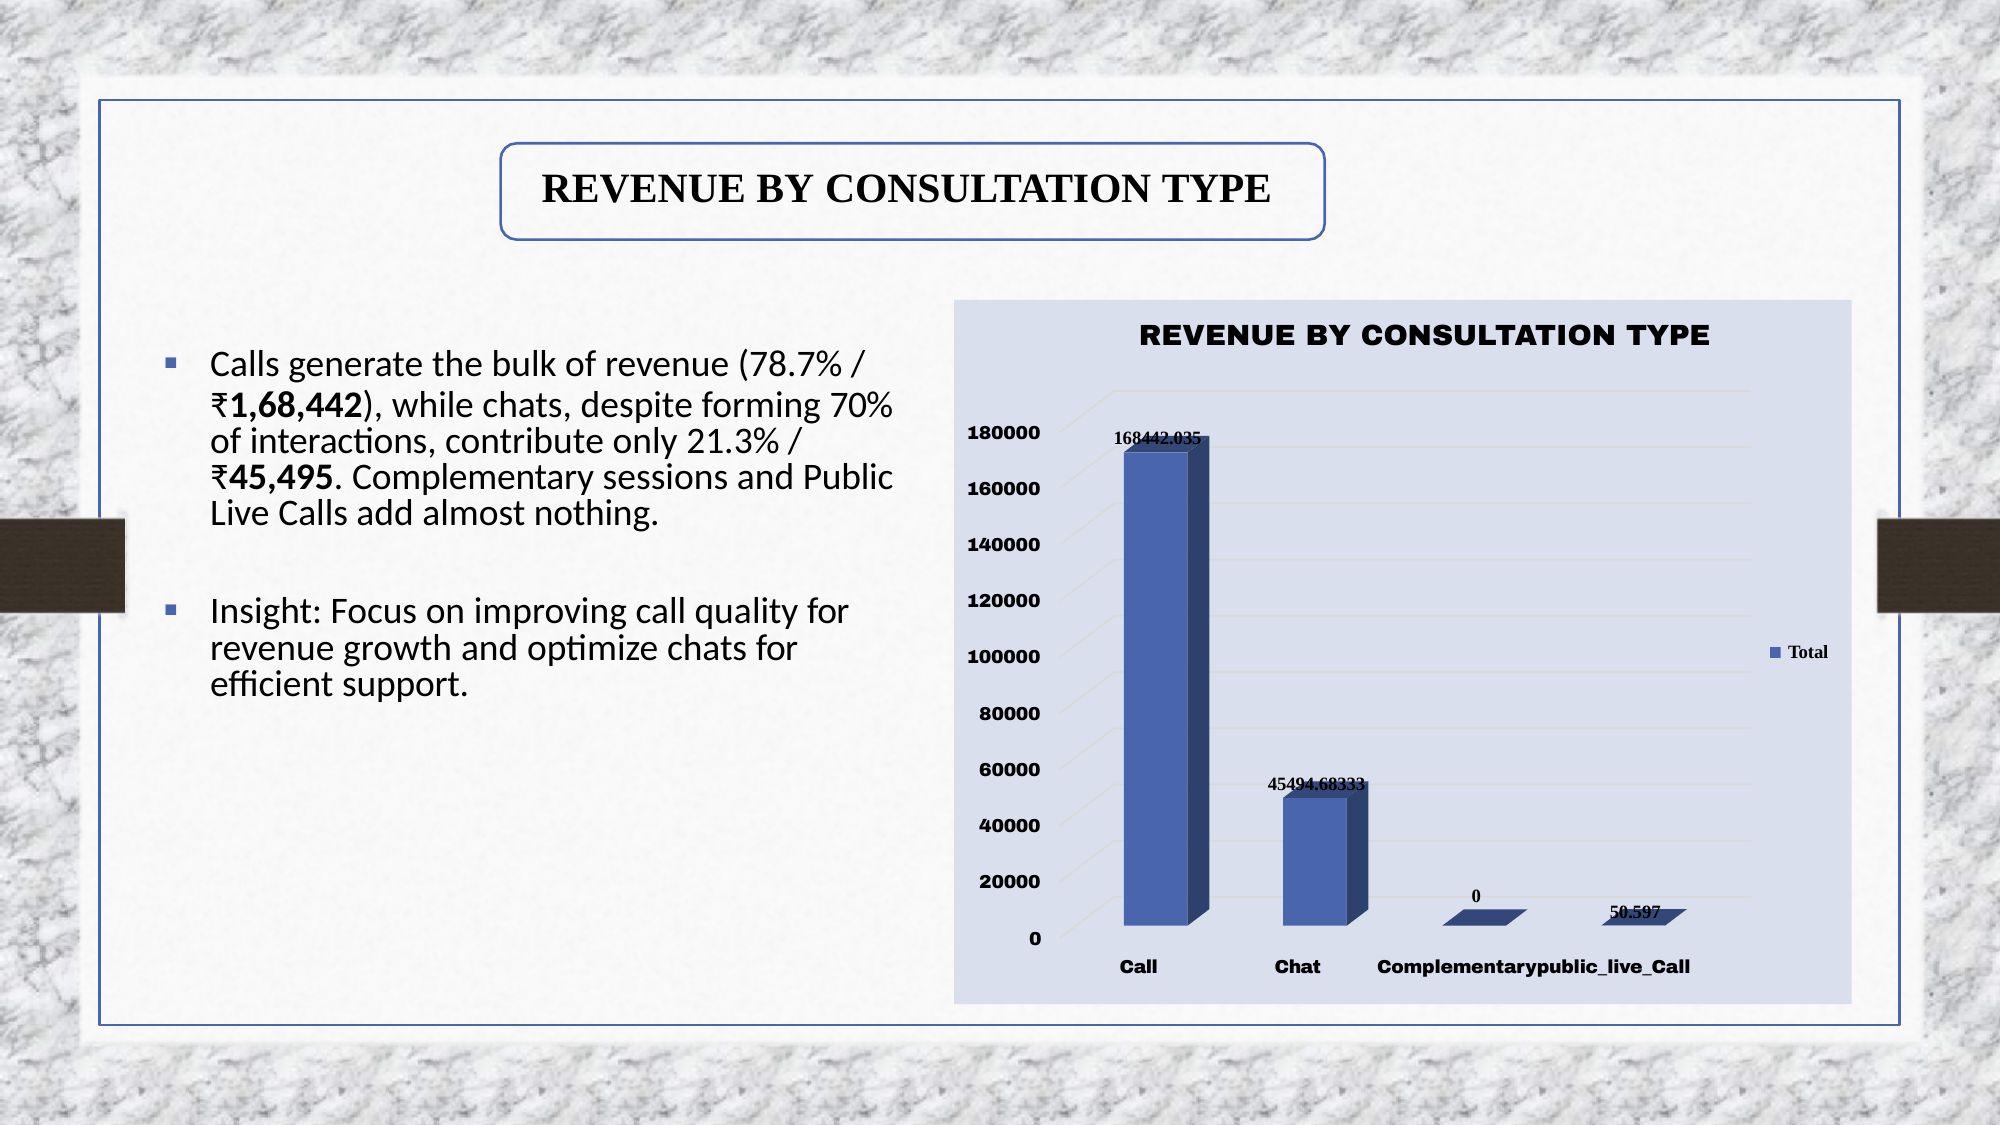

# REVENUE BY CONSULTATION TYPE

REVENUE BY CONSULTATION TYPE
Calls generate the bulk of revenue (78.7% /
₹1,68,442), while chats, despite forming 70% of interactions, contribute only 21.3% /
₹45,495. Complementary sessions and Public Live Calls add almost nothing.
180000
168442.035
160000
140000
Insight: Focus on improving call quality for
120000
revenue growth and optimize chats for efficient support.
Total
100000
80000
60000
45494.68333
40000
20000
0
50.597
0
Call
Chat
Complementarypublic_live_Call